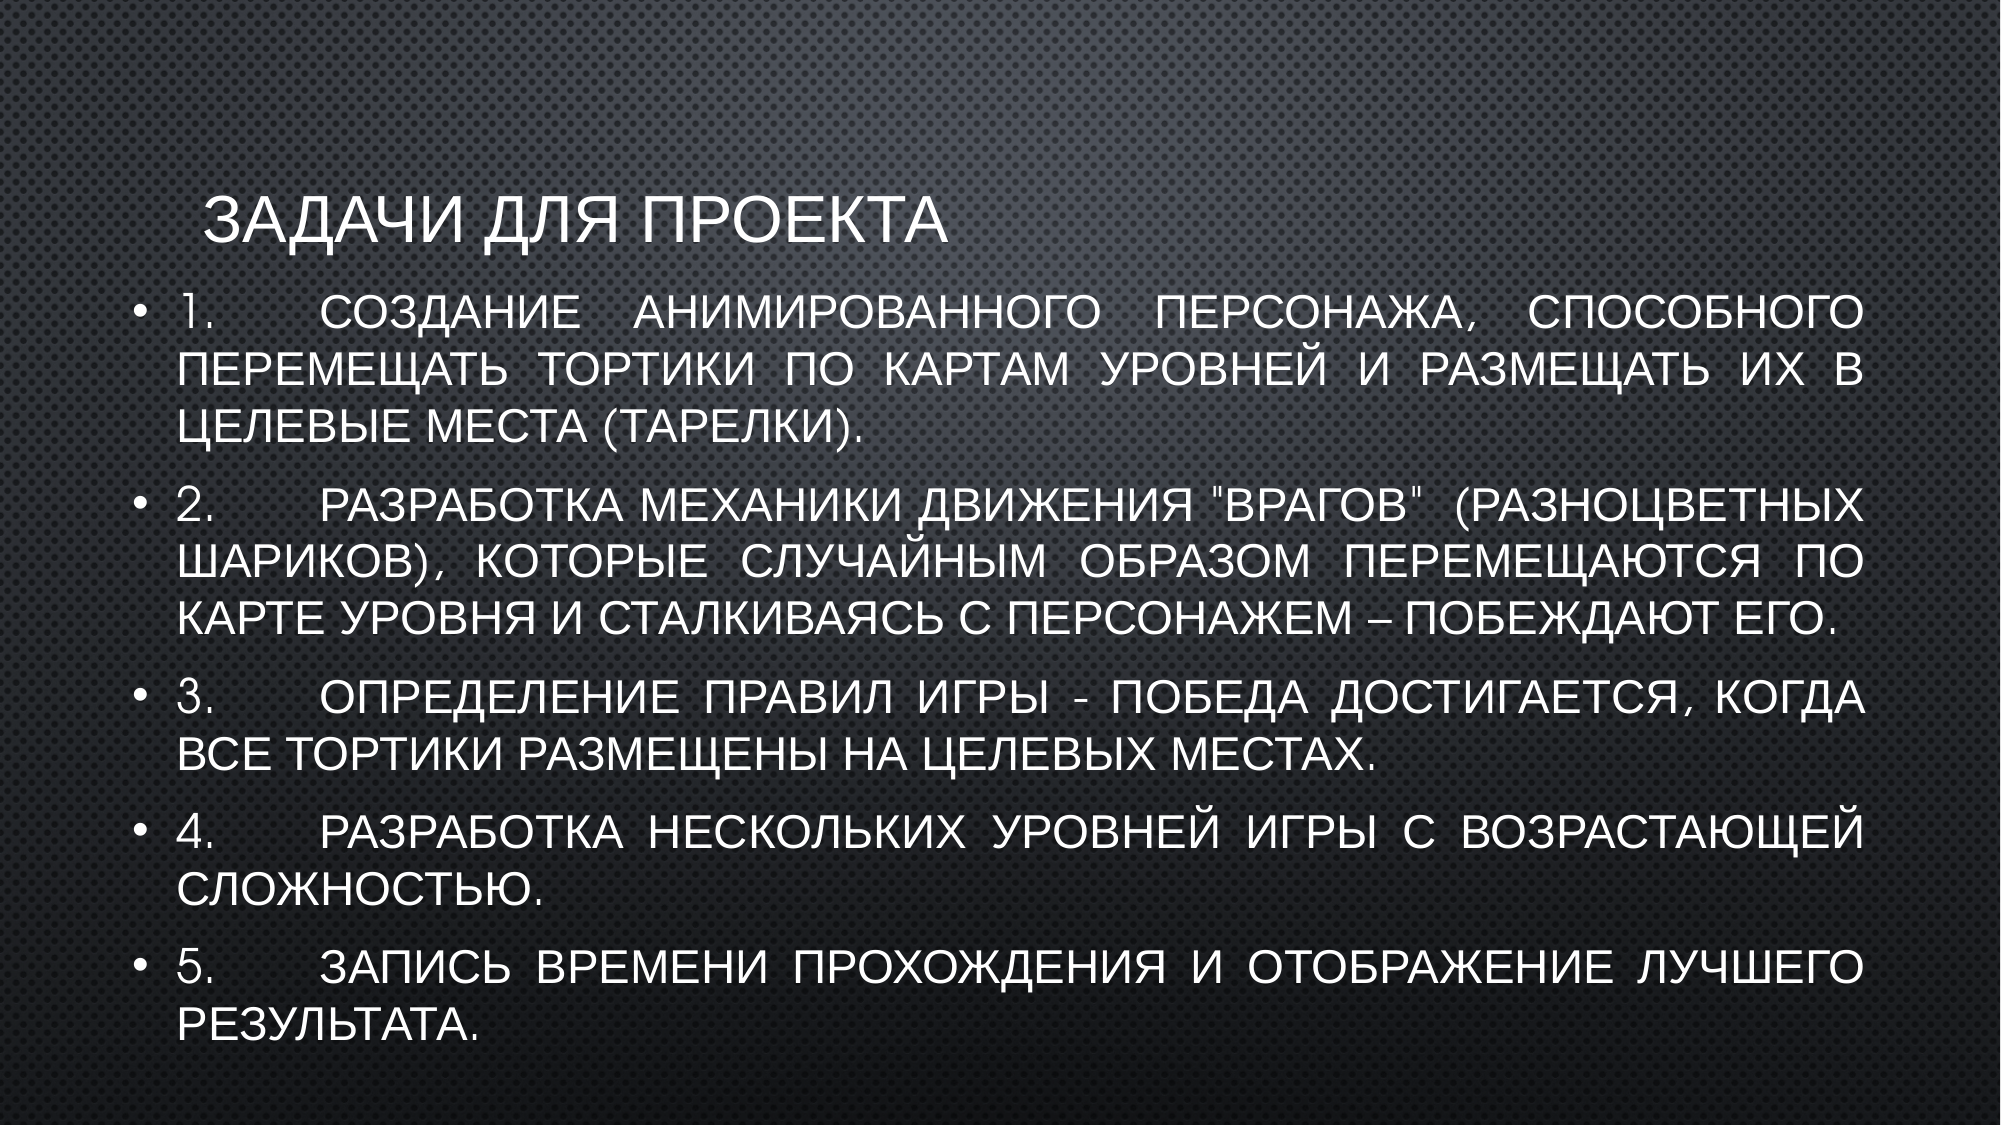

# Задачи для проекта
1.	Создание анимированного персонажа, способного перемещать тортики по картам уровней и размещать их в целевые места (тарелки).
2.	Разработка механики движения "врагов"  (разноцветных шариков), которые случайным образом перемещаются по карте уровня и сталкиваясь с персонажем – побеждают его.
3.	Определение правил игры - победа достигается, когда все тортики размещены на целевых местах.
4.	Разработка нескольких уровней игры с возрастающей сложностью.
5.	Запись времени прохождения и отображение лучшего результата.